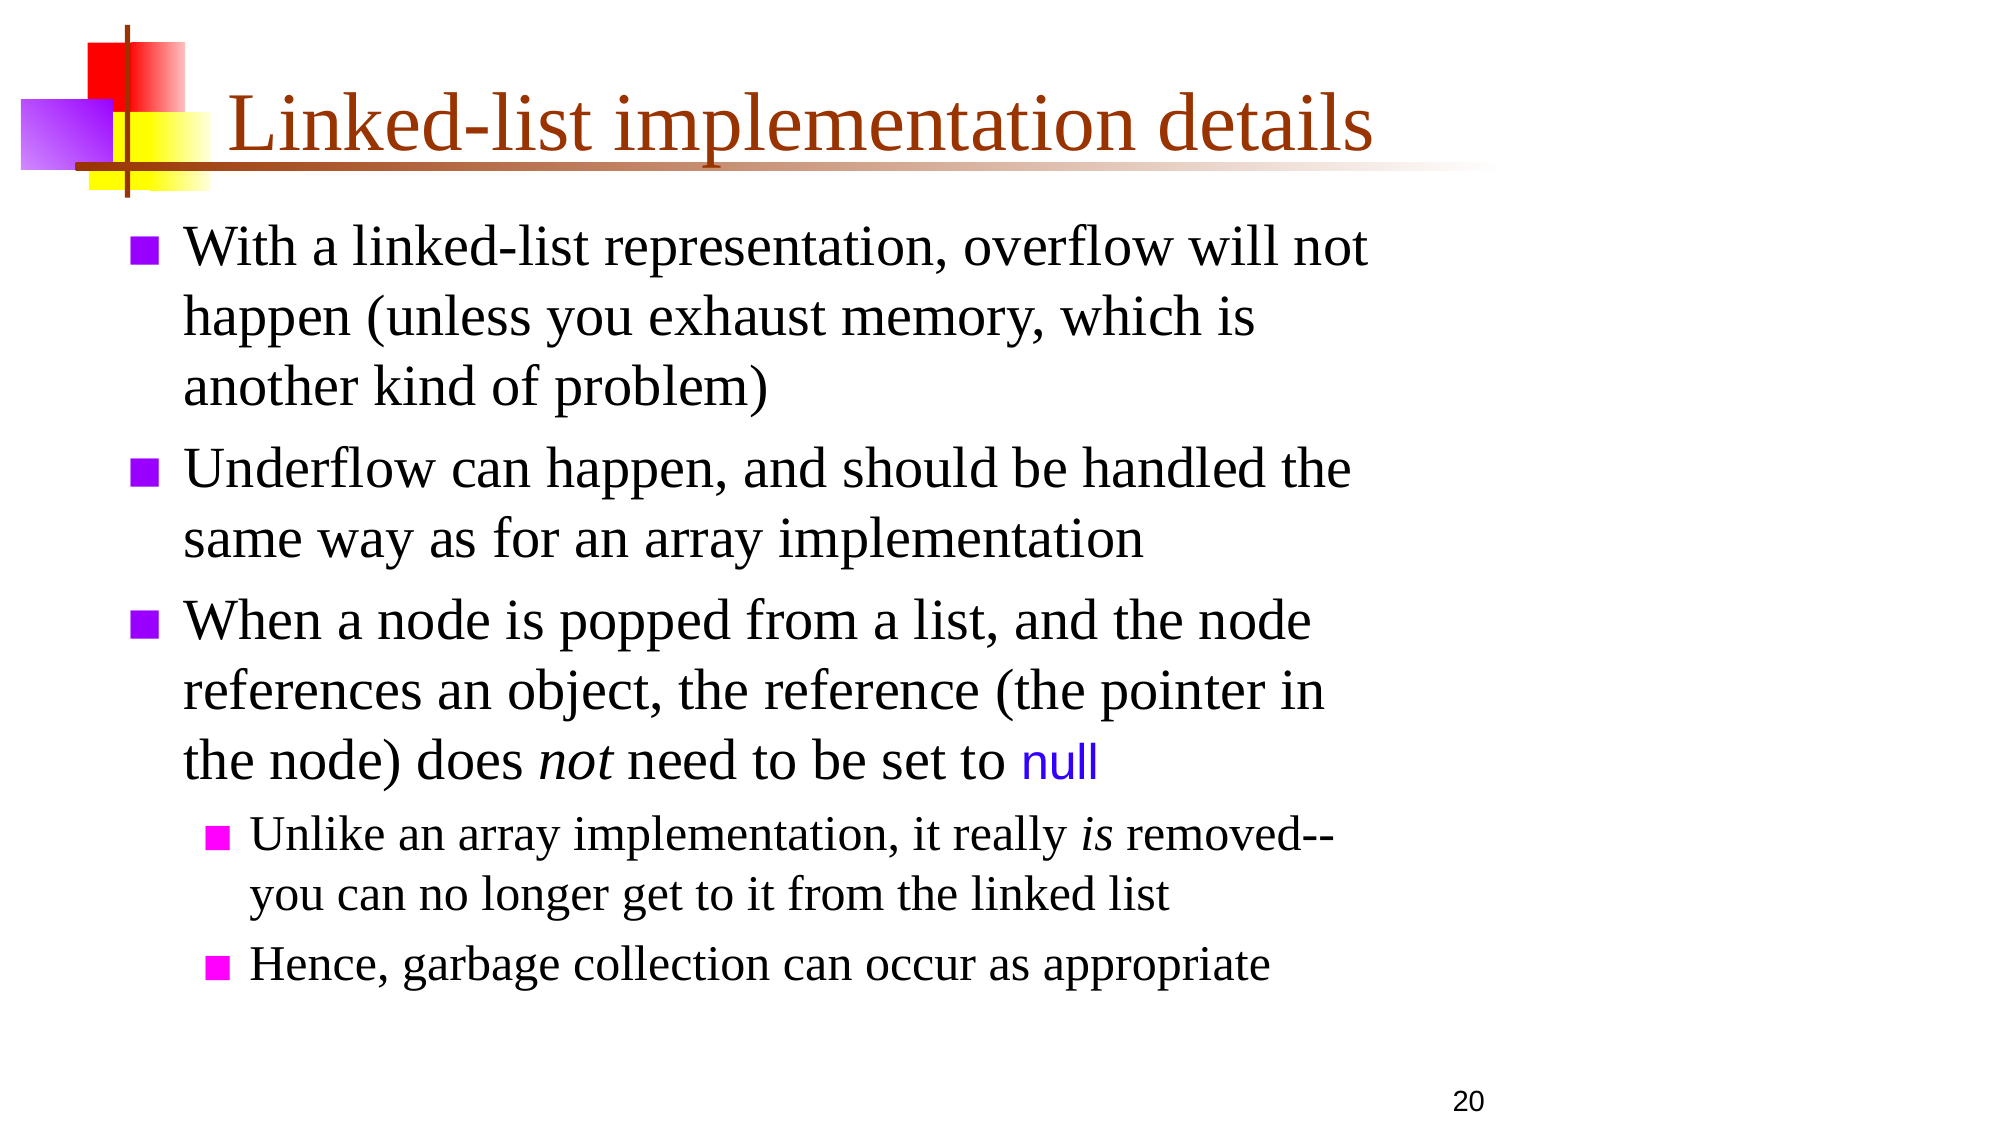

# Linked-list implementation details
With a linked-list representation, overflow will not happen (unless you exhaust memory, which is another kind of problem)
Underflow can happen, and should be handled the same way as for an array implementation
When a node is popped from a list, and the node references an object, the reference (the pointer in the node) does not need to be set to null
Unlike an array implementation, it really is removed--you can no longer get to it from the linked list
Hence, garbage collection can occur as appropriate
20